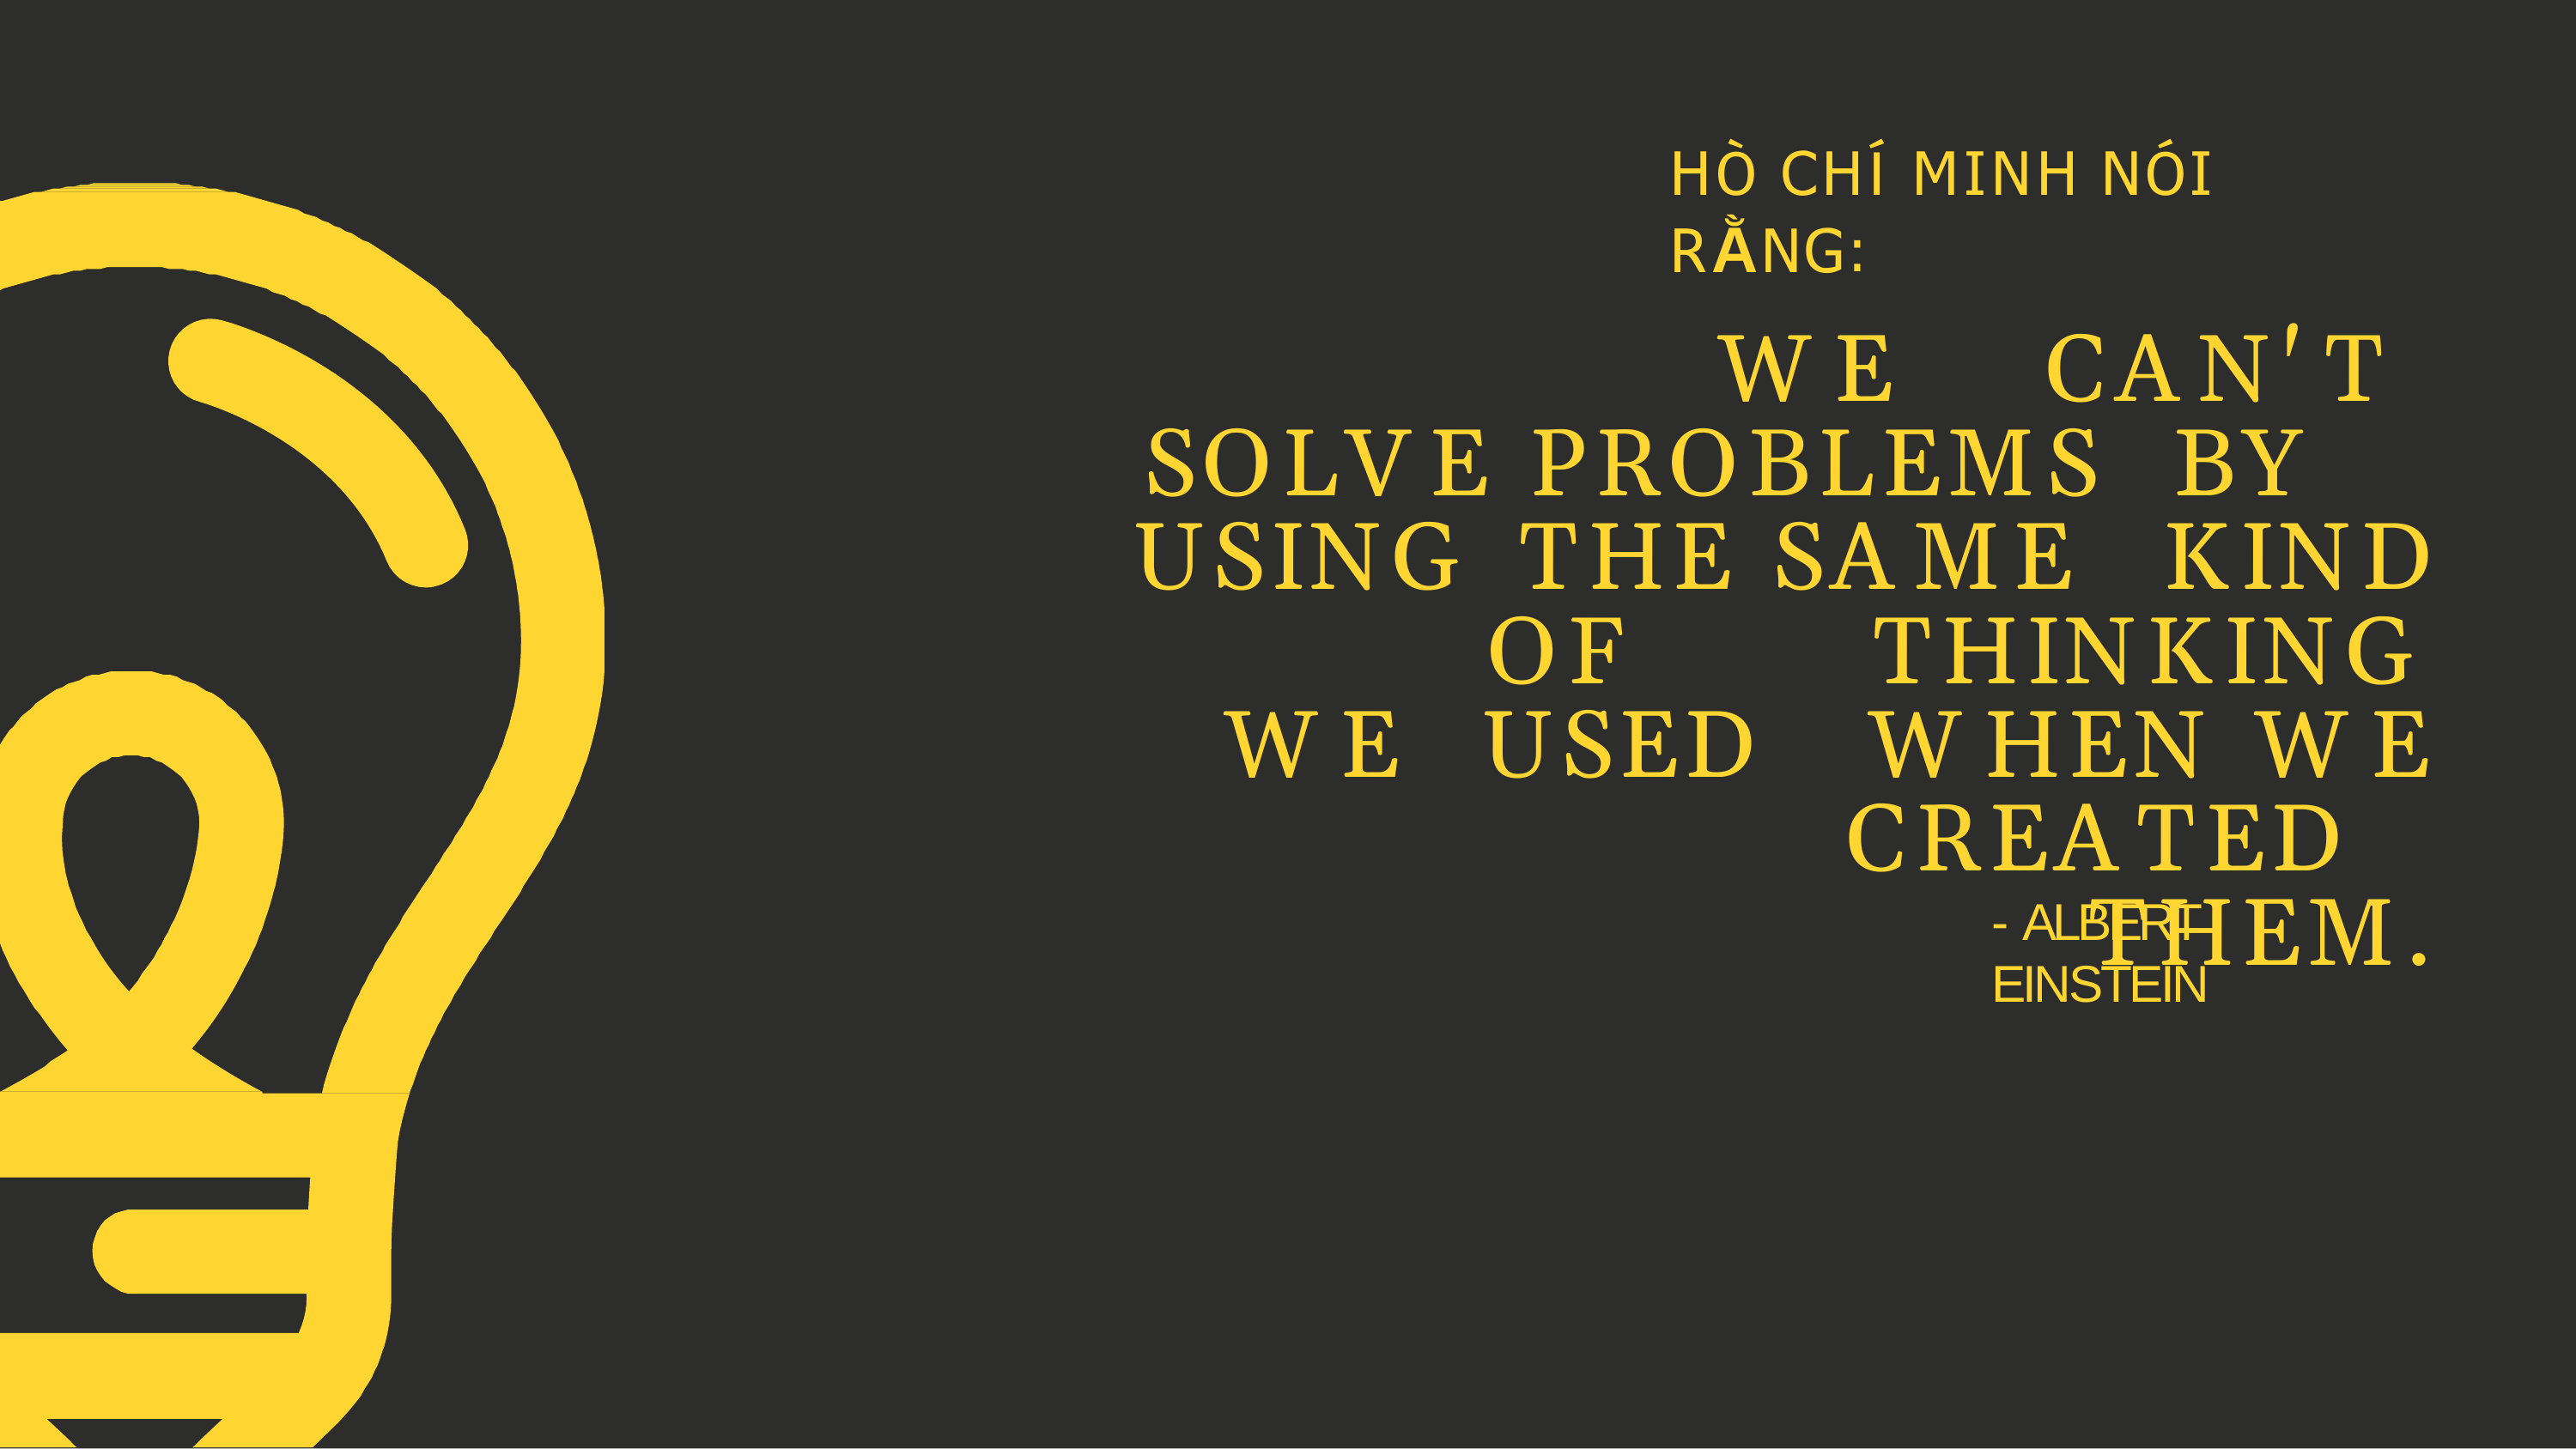

# HÒ CHÍ MINH NÓI RẰNG:

WE		CAN' T	SOLVE  PROBLEMS	BY	USING	THE  SAME	KIND		OF		THINKING  WE	USED	WHEN	WE
CREATED	THEM.

- ALBERT EINSTEIN